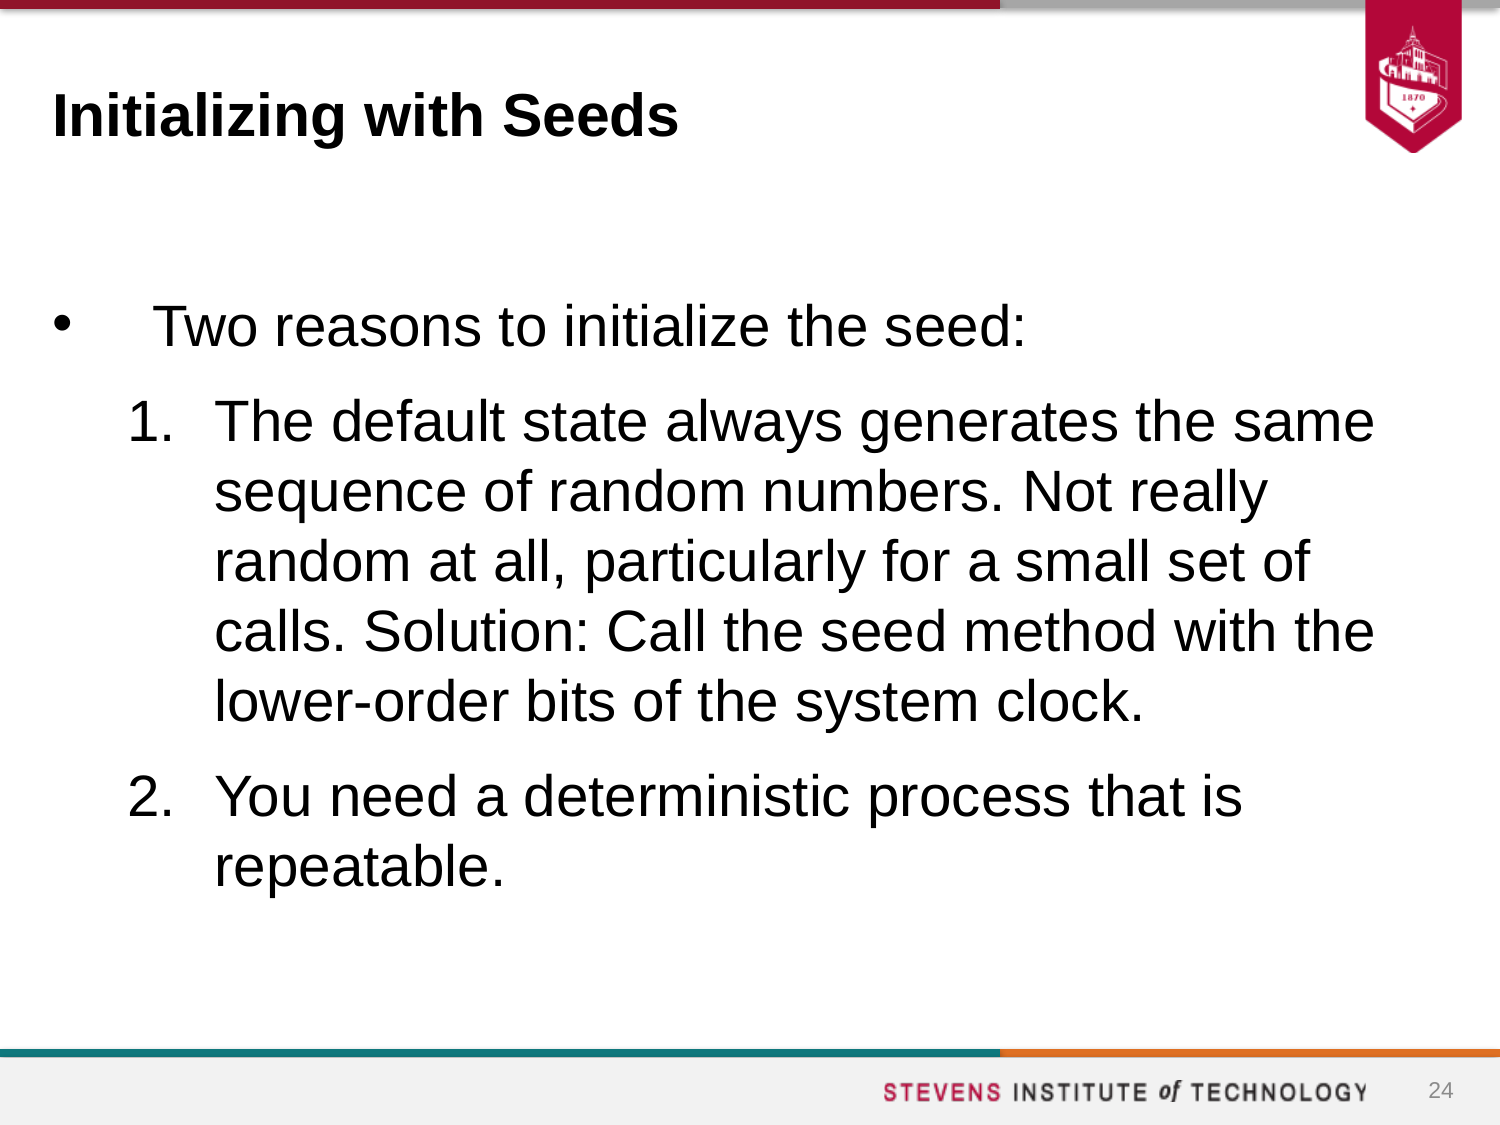

# Initializing with Seeds

Two reasons to initialize the seed:
The default state always generates the same sequence of random numbers. Not really random at all, particularly for a small set of calls. Solution: Call the seed method with the lower-order bits of the system clock.
You need a deterministic process that is repeatable.
24